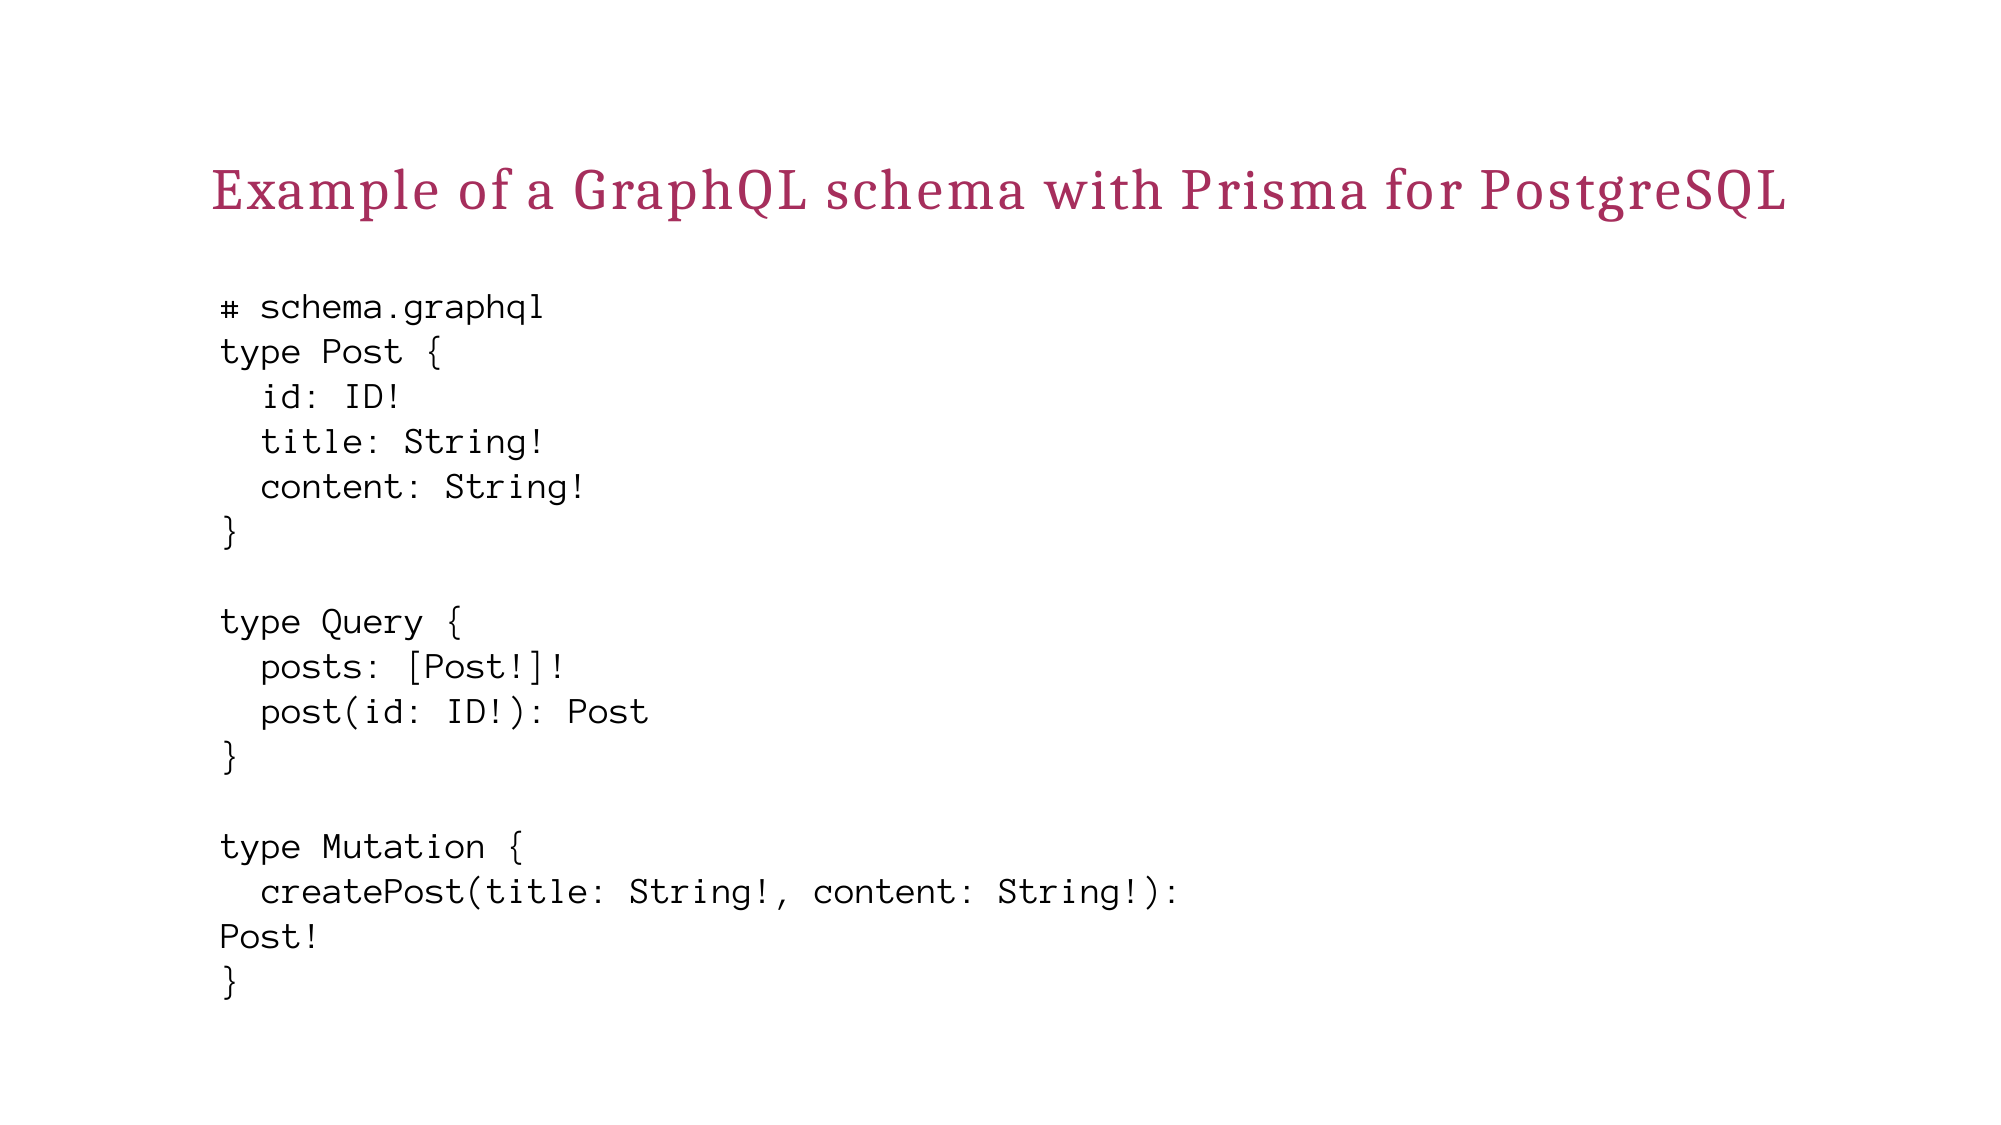

# Example of a GraphQL schema with Prisma for PostgreSQL
# schema.graphql
type Post {
  id: ID!
  title: String!
  content: String!
}

type Query {
  posts: [Post!]!
  post(id: ID!): Post
}

type Mutation {
  createPost(title: String!, content: String!): Post!
}